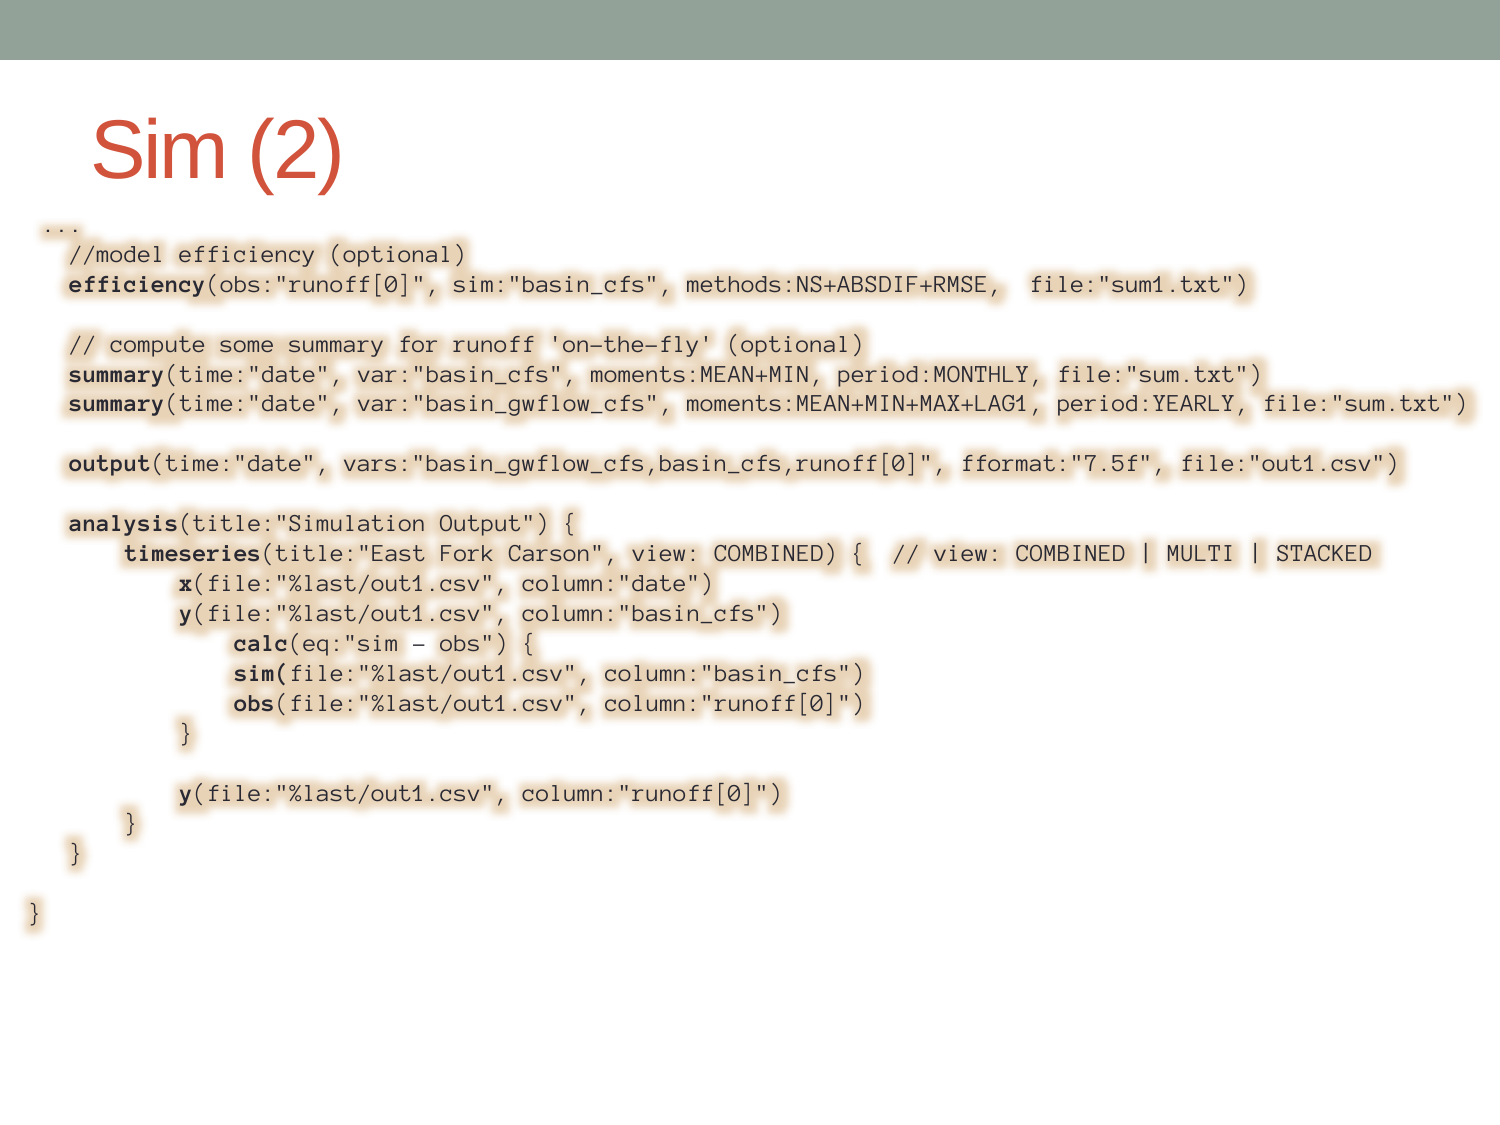

# Sim (2)
  ...
    //model efficiency (optional)
    efficiency(obs:"runoff[0]", sim:"basin_cfs", methods:NS+ABSDIF+RMSE,  file:"sum1.txt")

    // compute some summary for runoff 'on-the-fly' (optional)
    summary(time:"date", var:"basin_cfs", moments:MEAN+MIN, period:MONTHLY, file:"sum.txt")
    summary(time:"date", var:"basin_gwflow_cfs", moments:MEAN+MIN+MAX+LAG1, period:YEARLY, file:"sum.txt")

    output(time:"date", vars:"basin_gwflow_cfs,basin_cfs,runoff[0]", fformat:"7.5f", file:"out1.csv")

    analysis(title:"Simulation Output") {
        timeseries(title:"East Fork Carson", view: COMBINED) {  // view: COMBINED | MULTI | STACKED
            x(file:"%last/out1.csv", column:"date")
            y(file:"%last/out1.csv", column:"basin_cfs")
                calc(eq:"sim - obs") {
                sim(file:"%last/out1.csv", column:"basin_cfs")
                obs(file:"%last/out1.csv", column:"runoff[0]")
            }

            y(file:"%last/out1.csv", column:"runoff[0]")
        }
    }

 }
228